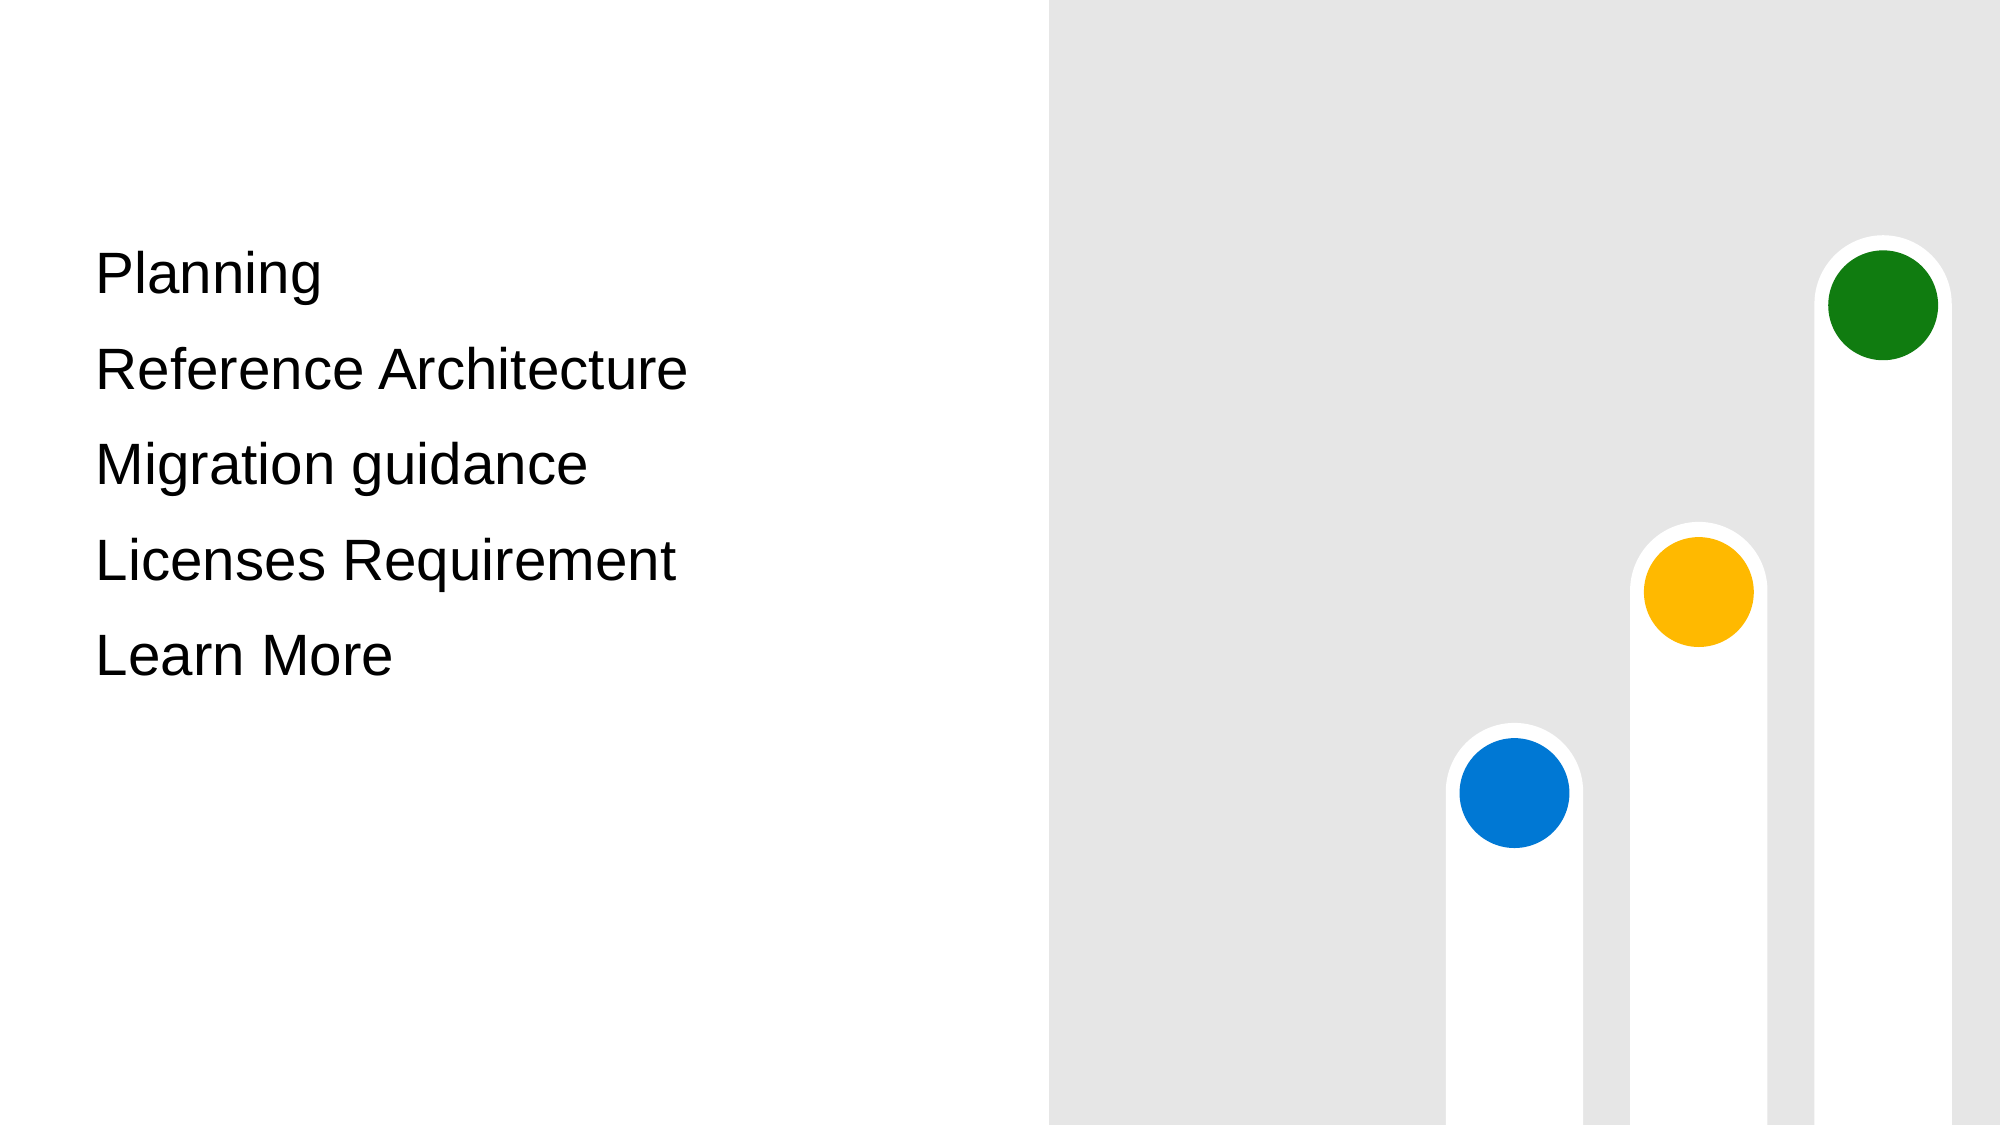

#
Planning
Reference Architecture
Migration guidance
Licenses Requirement
Learn More